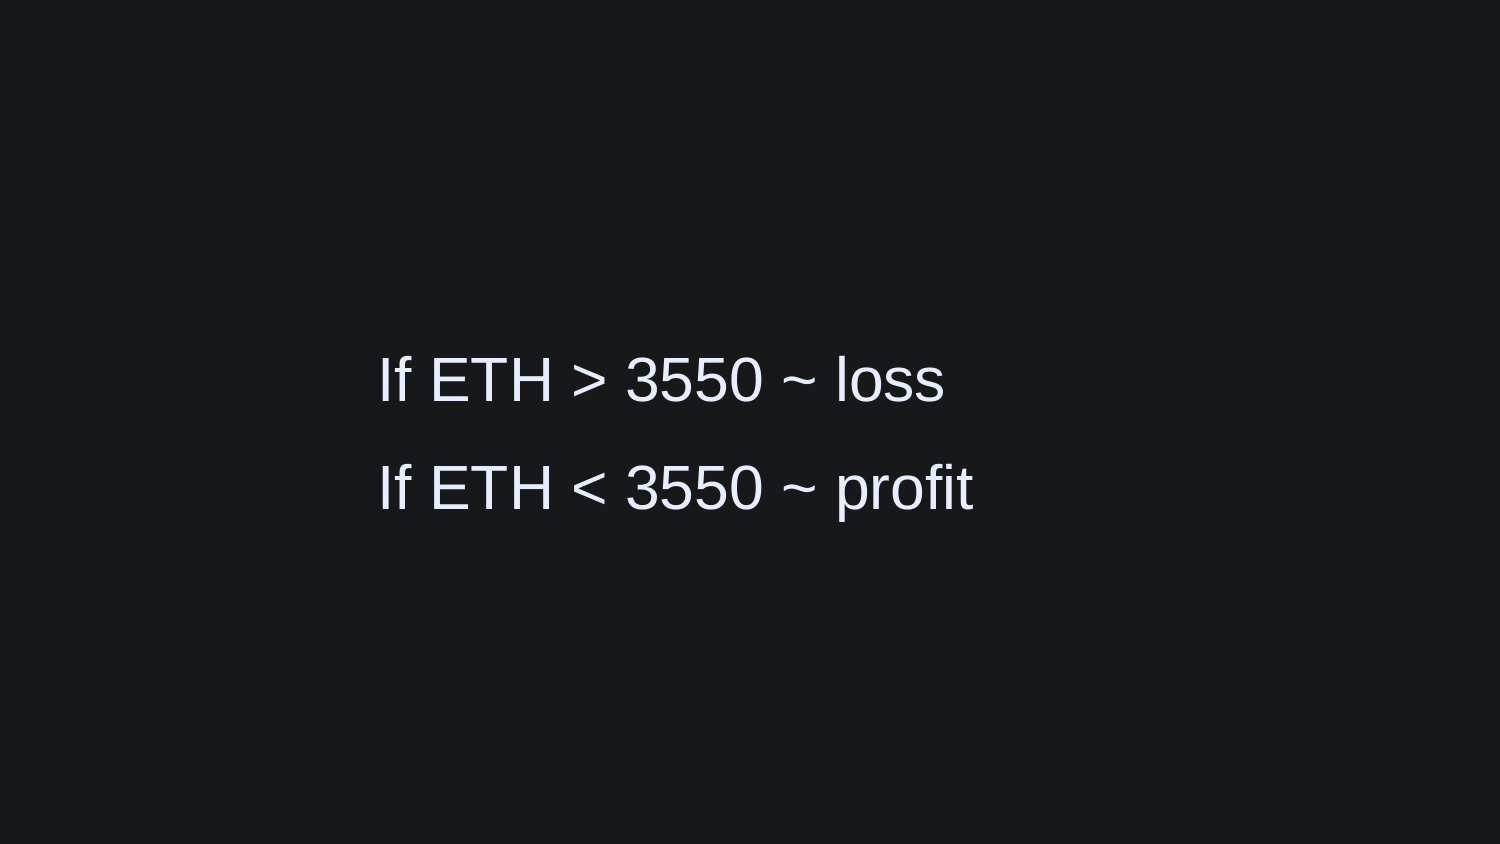

If ETH > 3550 ~ loss
If ETH < 3550 ~ profit